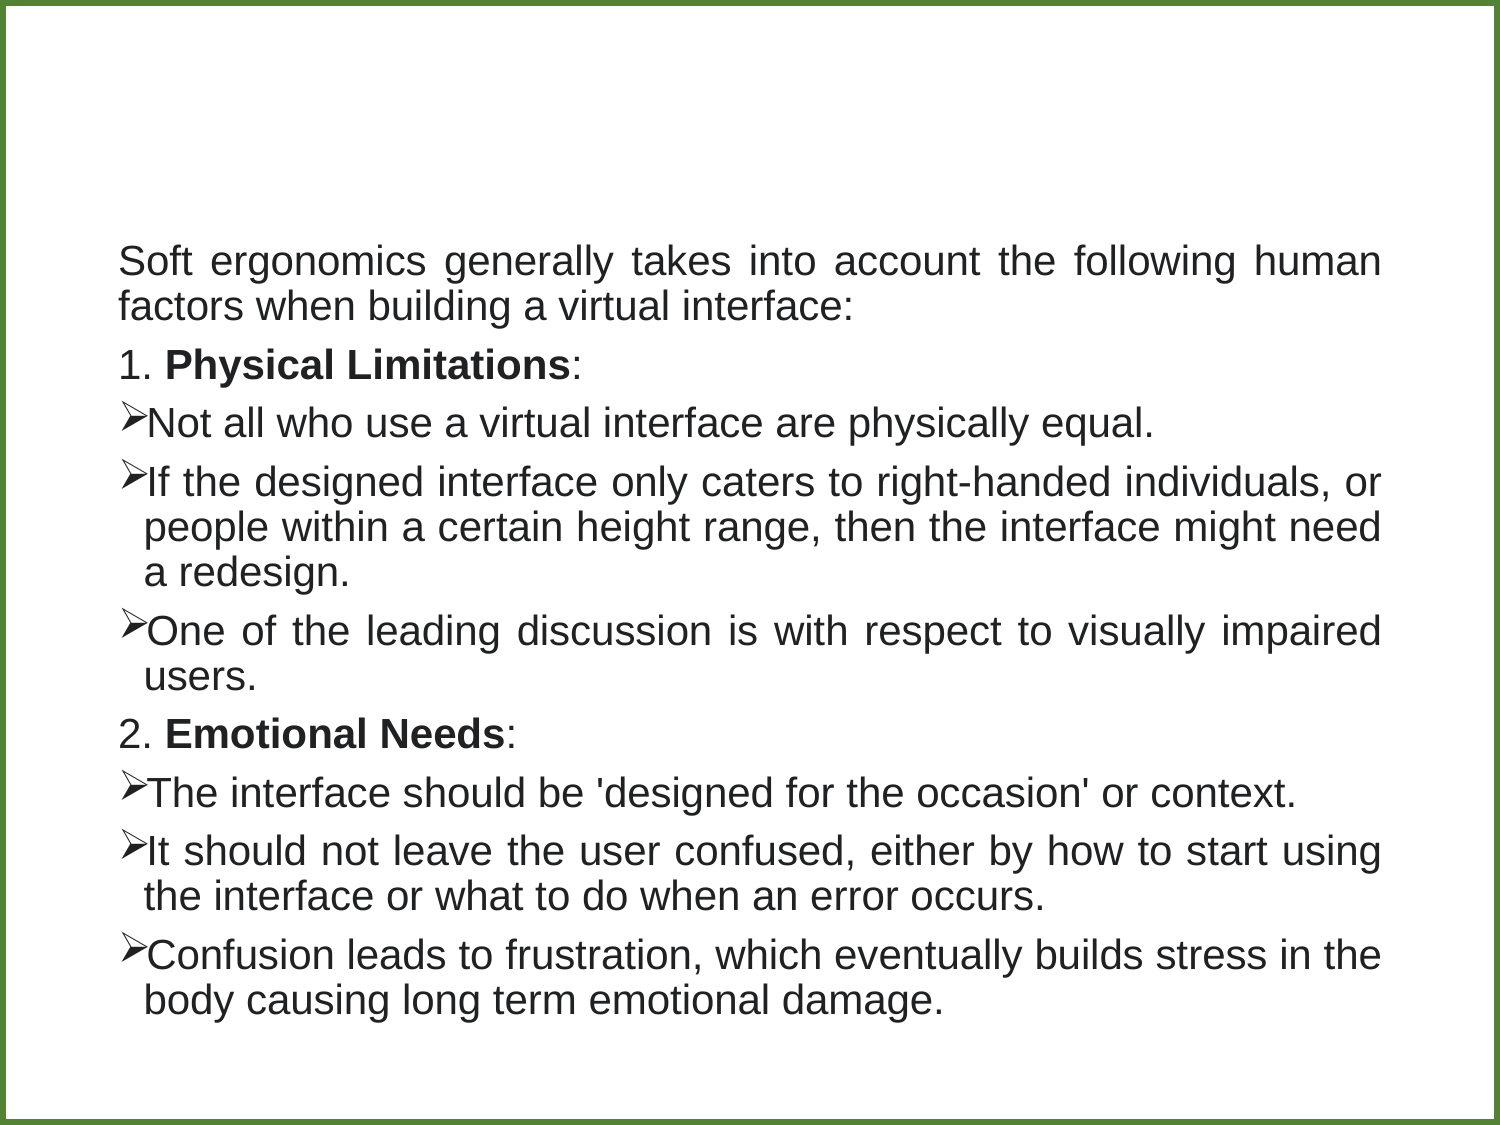

#
Soft ergonomics generally takes into account the following human factors when building a virtual interface:
1. Physical Limitations:
Not all who use a virtual interface are physically equal.
If the designed interface only caters to right-handed individuals, or people within a certain height range, then the interface might need a redesign.
One of the leading discussion is with respect to visually impaired users.
2. Emotional Needs:
The interface should be 'designed for the occasion' or context.
It should not leave the user confused, either by how to start using the interface or what to do when an error occurs.
Confusion leads to frustration, which eventually builds stress in the body causing long term emotional damage.